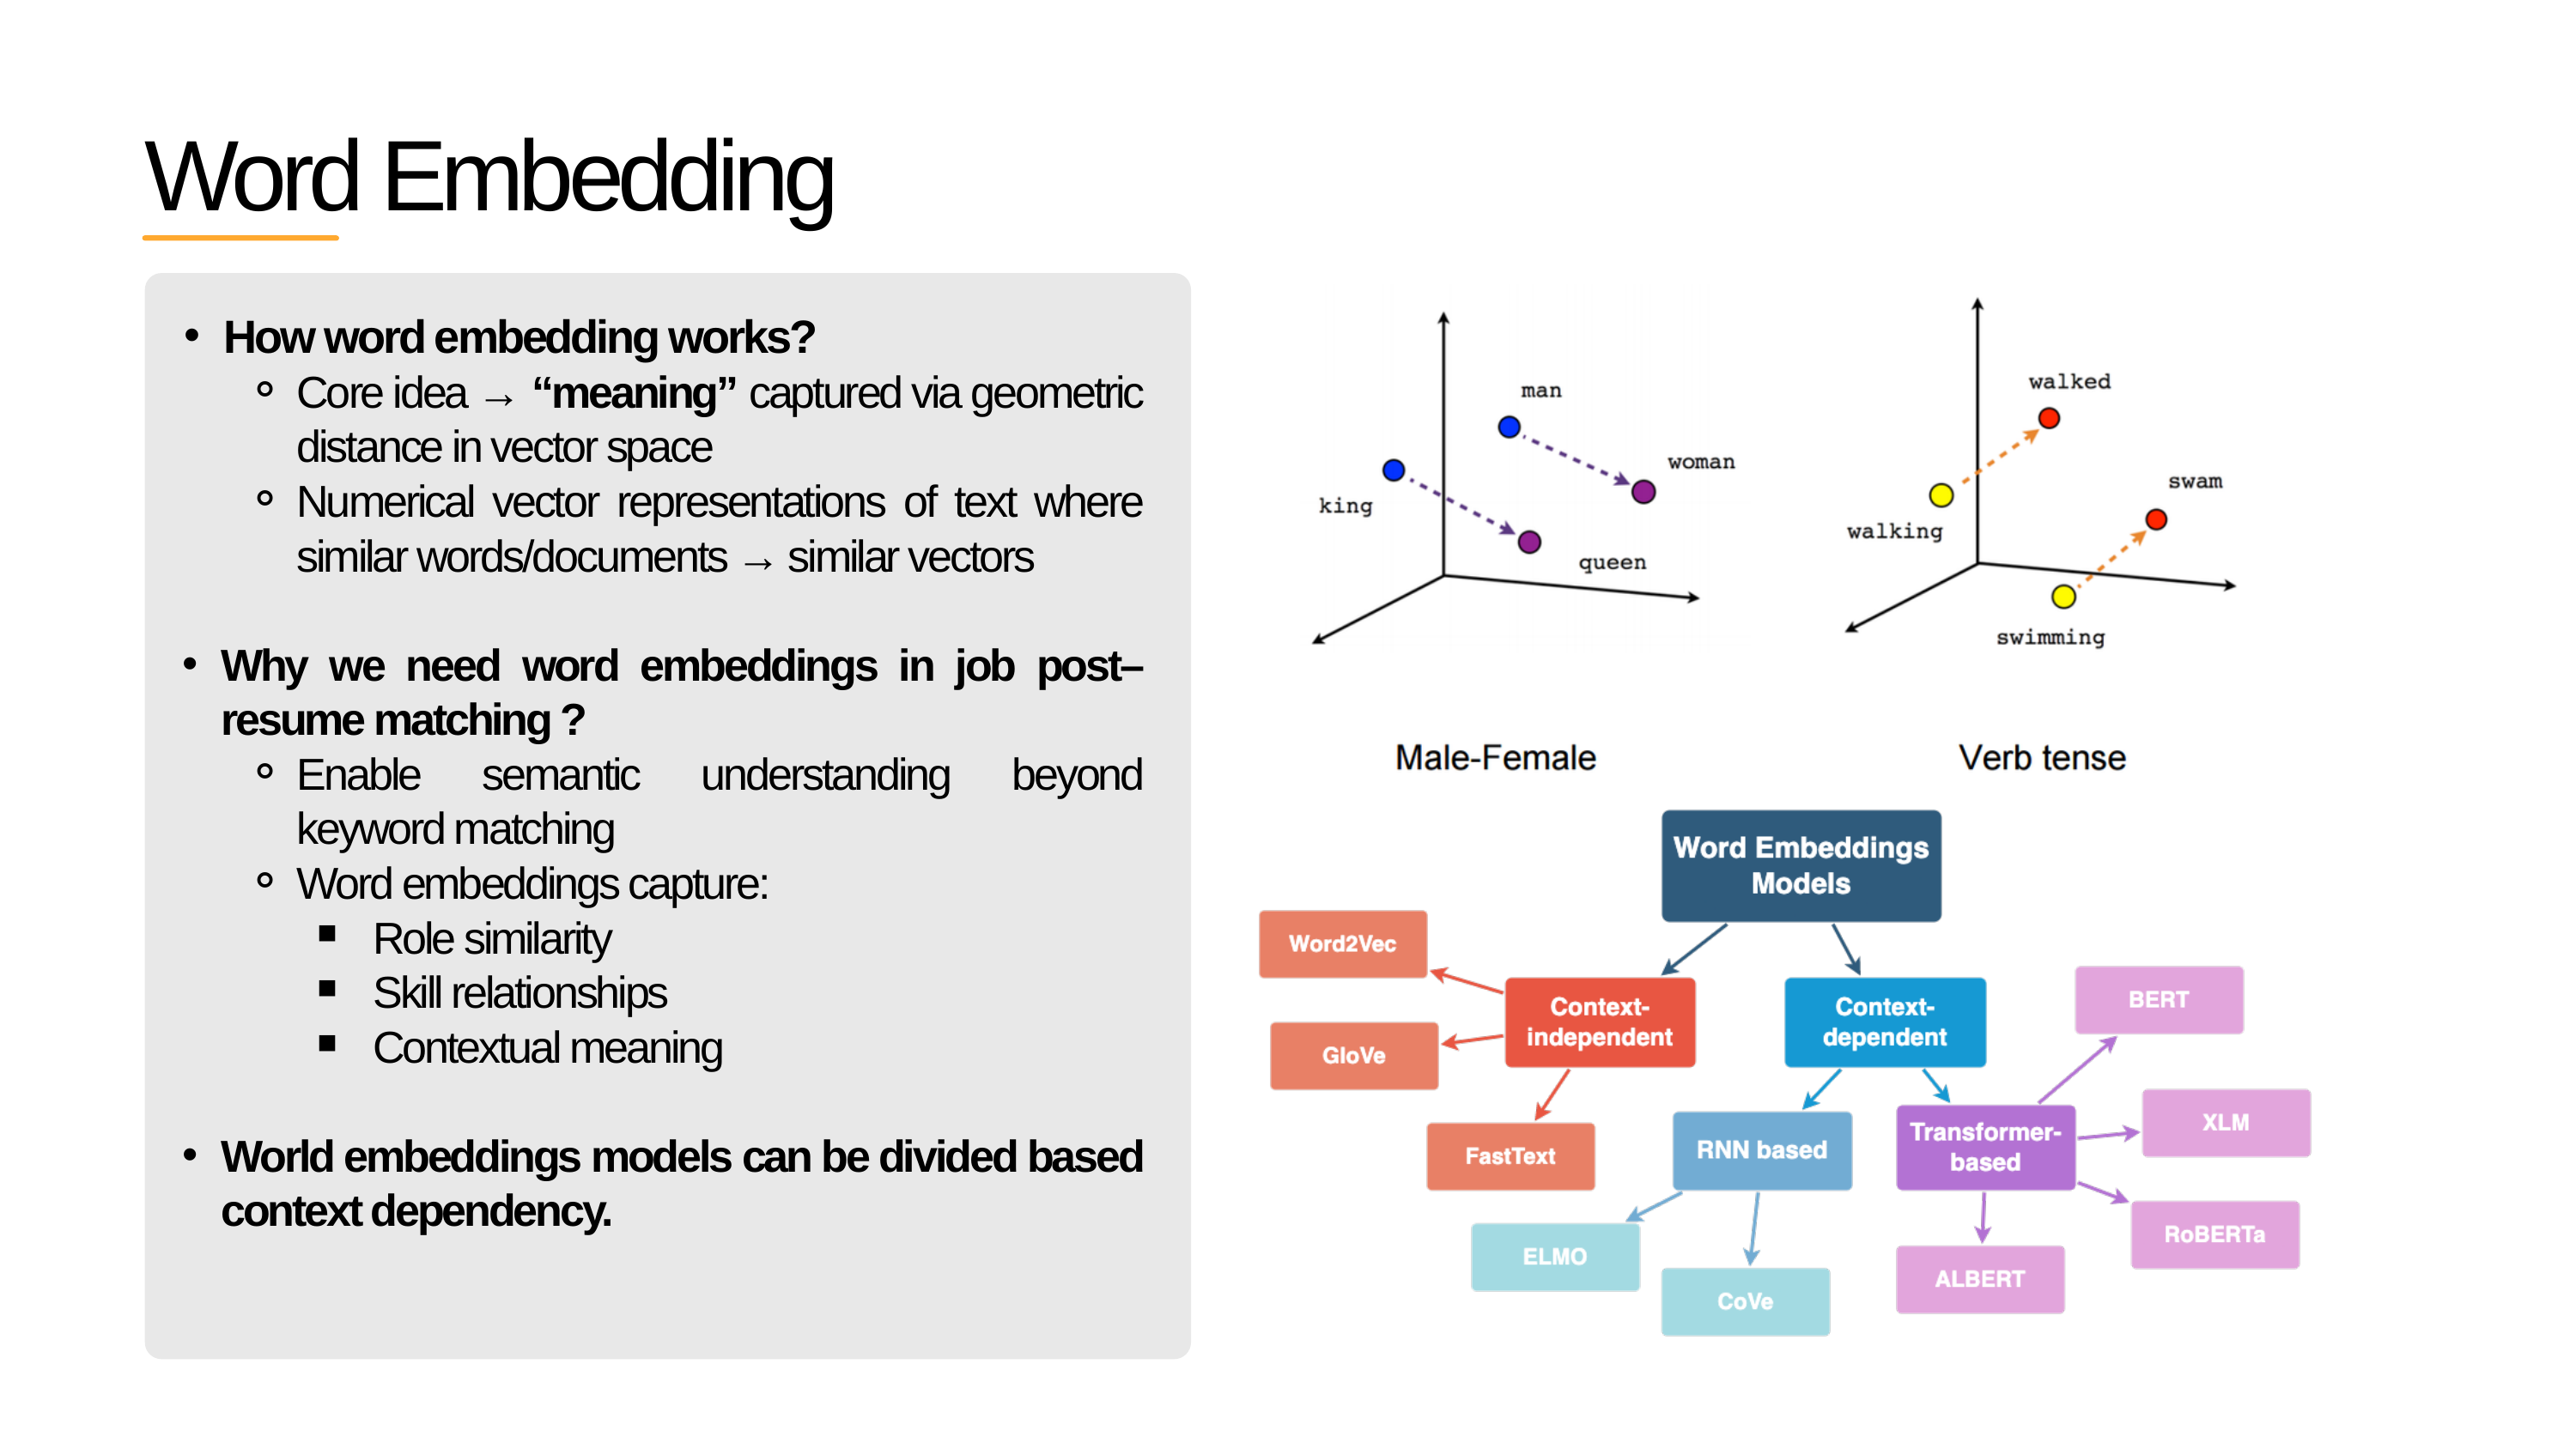

Word Embedding

How word embedding works?
Core idea → “meaning” captured via geometric distance in vector space
Numerical vector representations of text where similar words/documents → similar vectors

Why we need word embeddings in job post–resume matching ?
Enable semantic understanding beyond keyword matching
Word embeddings capture:
Role similarity
Skill relationships
Contextual meaning

World embeddings models can be divided based context dependency.